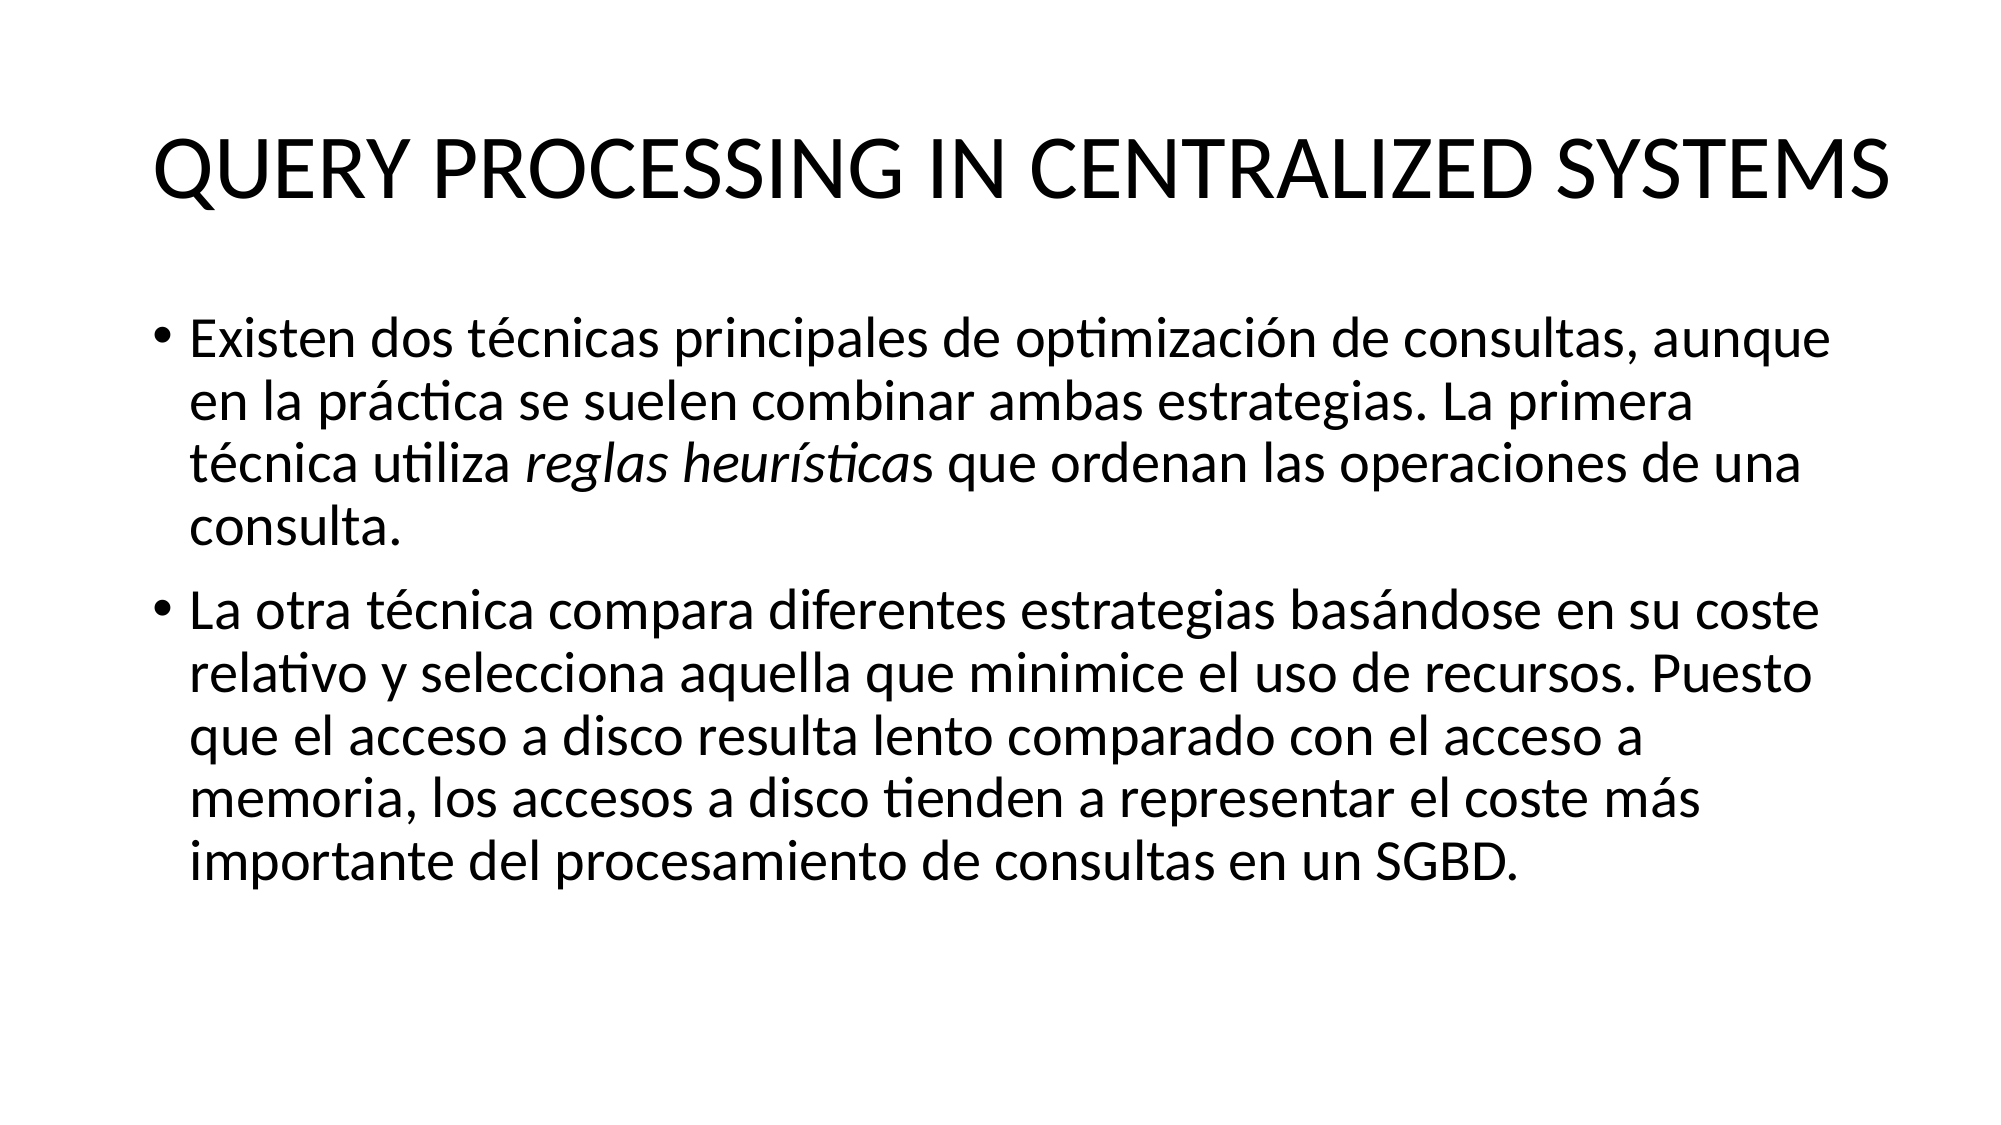

# QUERY PROCESSING IN CENTRALIZED SYSTEMS
Existen dos técnicas principales de optimización de consultas, aunque en la práctica se suelen combinar ambas estrategias. La primera técnica utiliza reglas heurísticas que ordenan las operaciones de una consulta.
La otra técnica compara diferentes estrategias basándose en su coste relativo y selecciona aquella que minimice el uso de recursos. Puesto que el acceso a disco resulta lento comparado con el acceso a memoria, los accesos a disco tienden a representar el coste más importante del procesamiento de consultas en un SGBD.